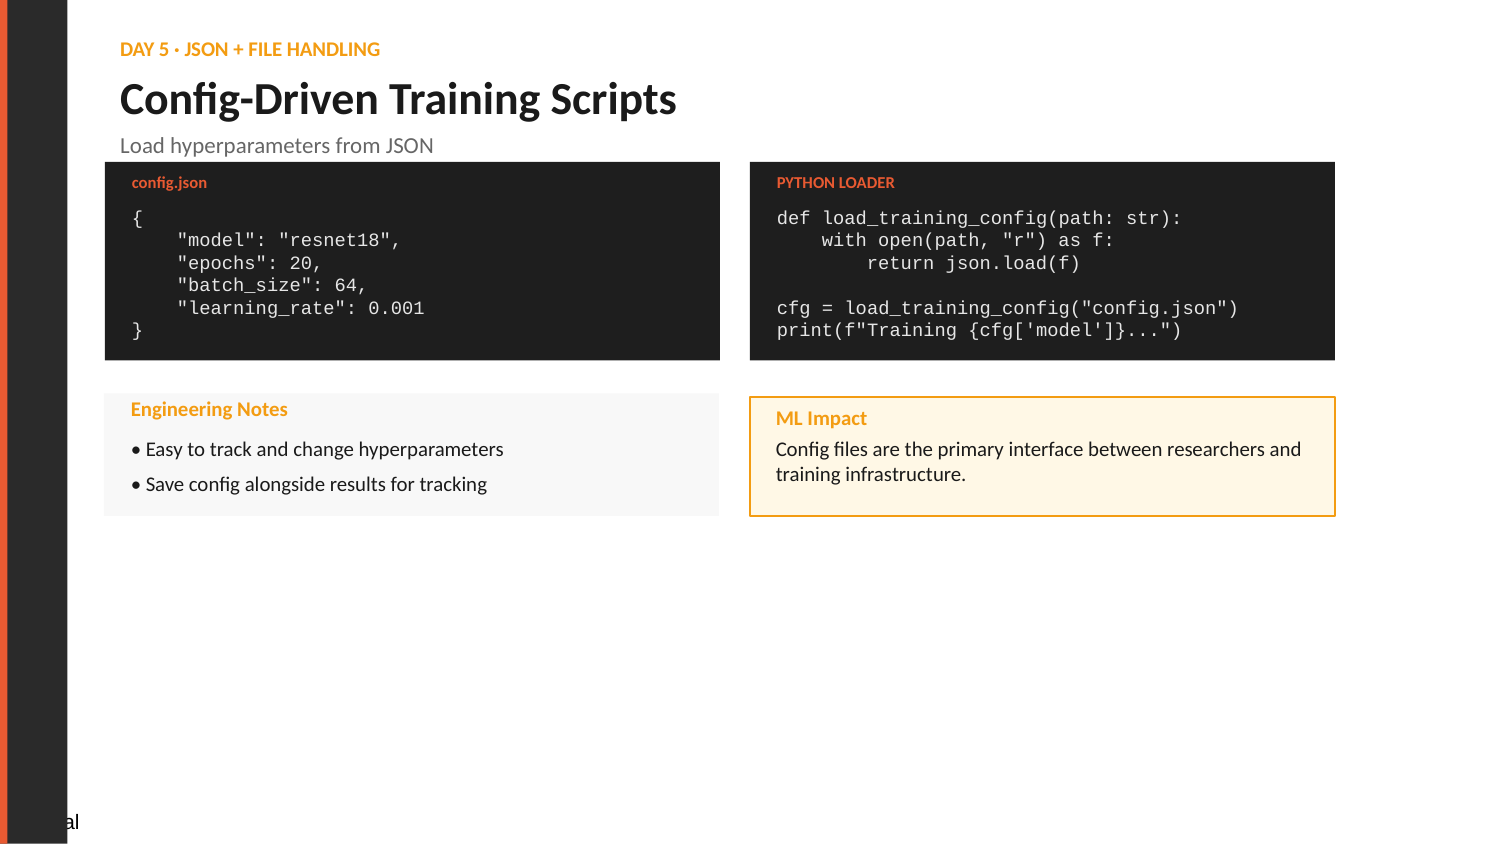

DAY 5 · JSON + FILE HANDLING
Config-Driven Training Scripts
Load hyperparameters from JSON

config.json
PYTHON LOADER
{
    "model": "resnet18",
    "epochs": 20,
    "batch_size": 64,
    "learning_rate": 0.001
}
def load_training_config(path: str):
    with open(path, "r") as f:
        return json.load(f)

cfg = load_training_config("config.json")
print(f"Training {cfg['model']}...")

Engineering Notes

ML Impact
• Easy to track and change hyperparameters
• Save config alongside results for tracking
Config files are the primary interface between researchers and training infrastructure.